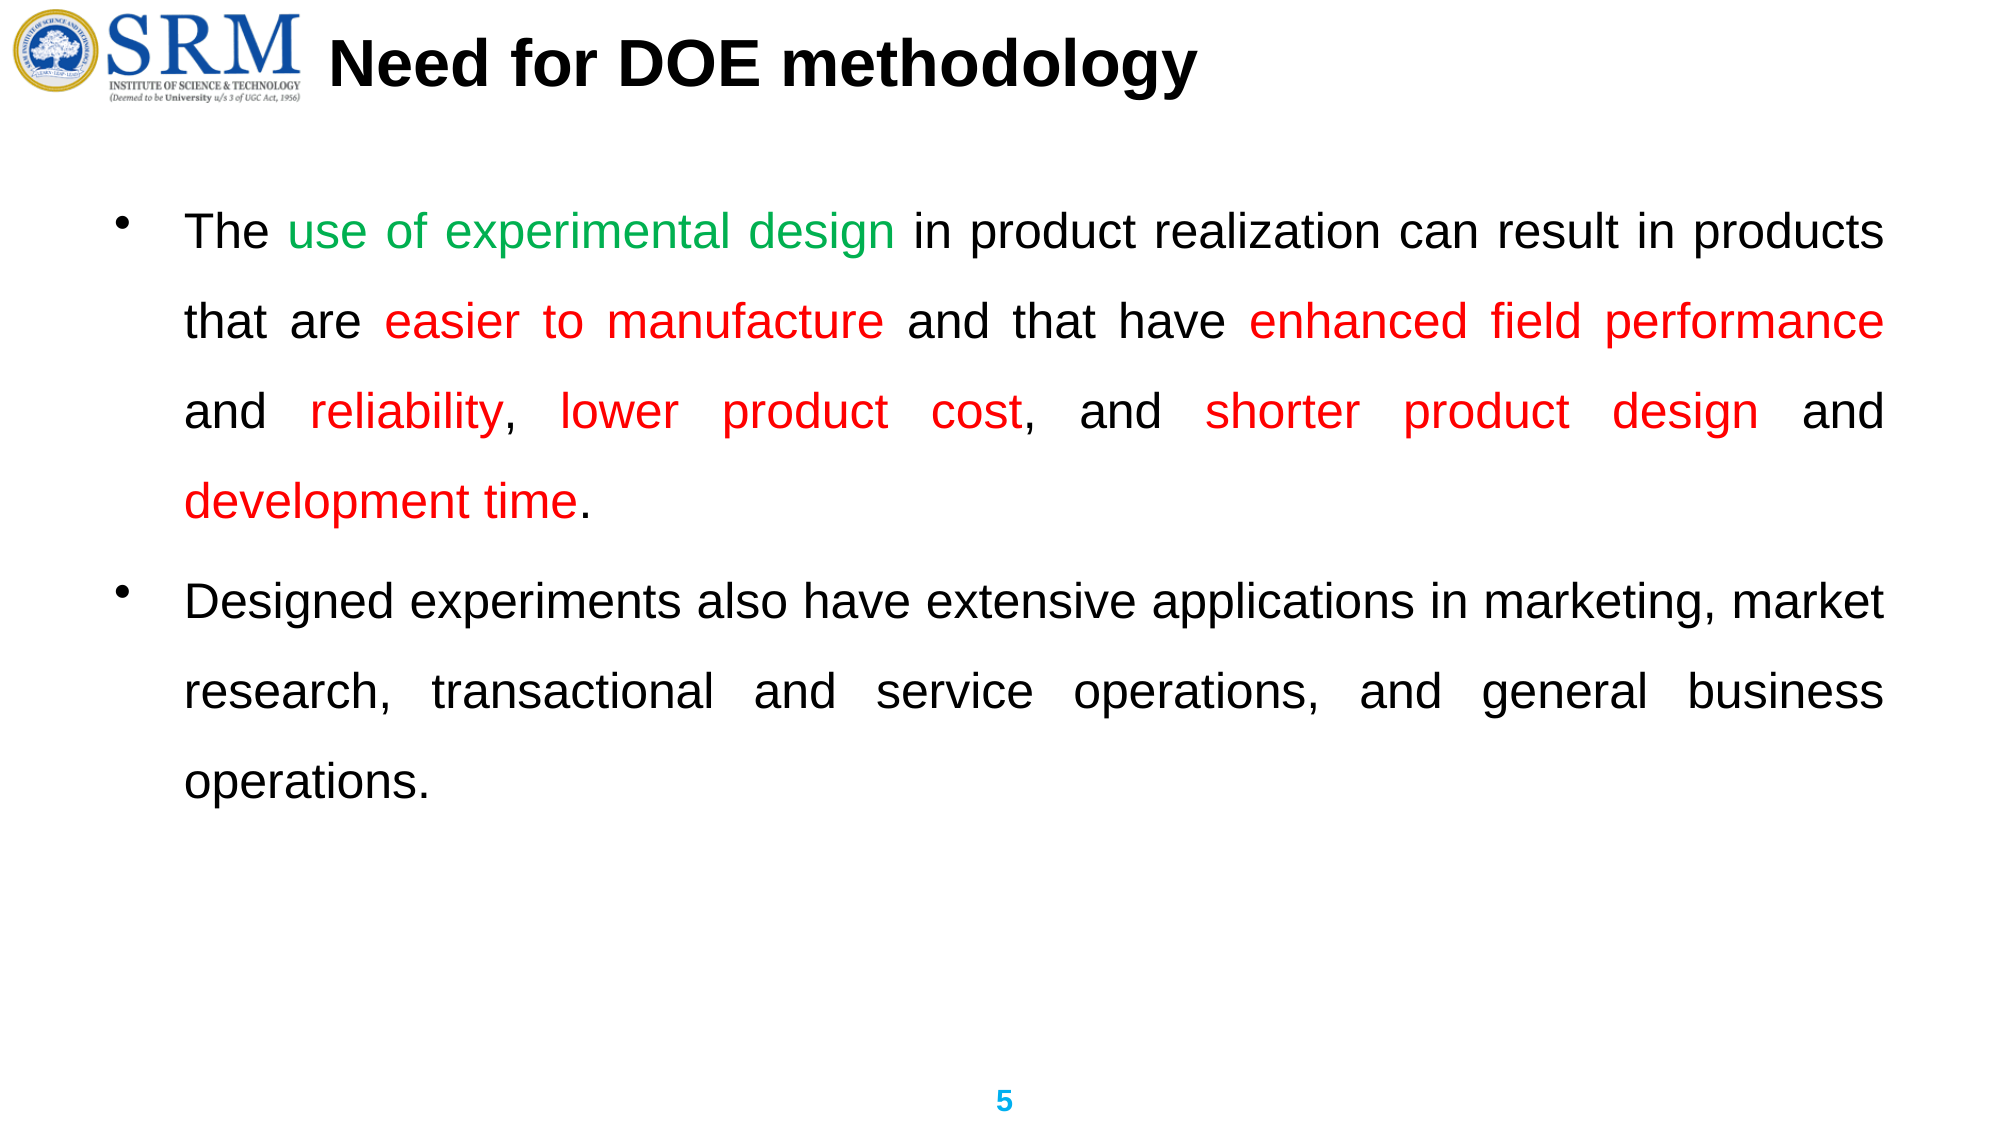

# Need for DOE methodology
The use of experimental design in product realization can result in products that are easier to manufacture and that have enhanced field performance and reliability, lower product cost, and shorter product design and development time.
Designed experiments also have extensive applications in marketing, market research, transactional and service operations, and general business operations.
5